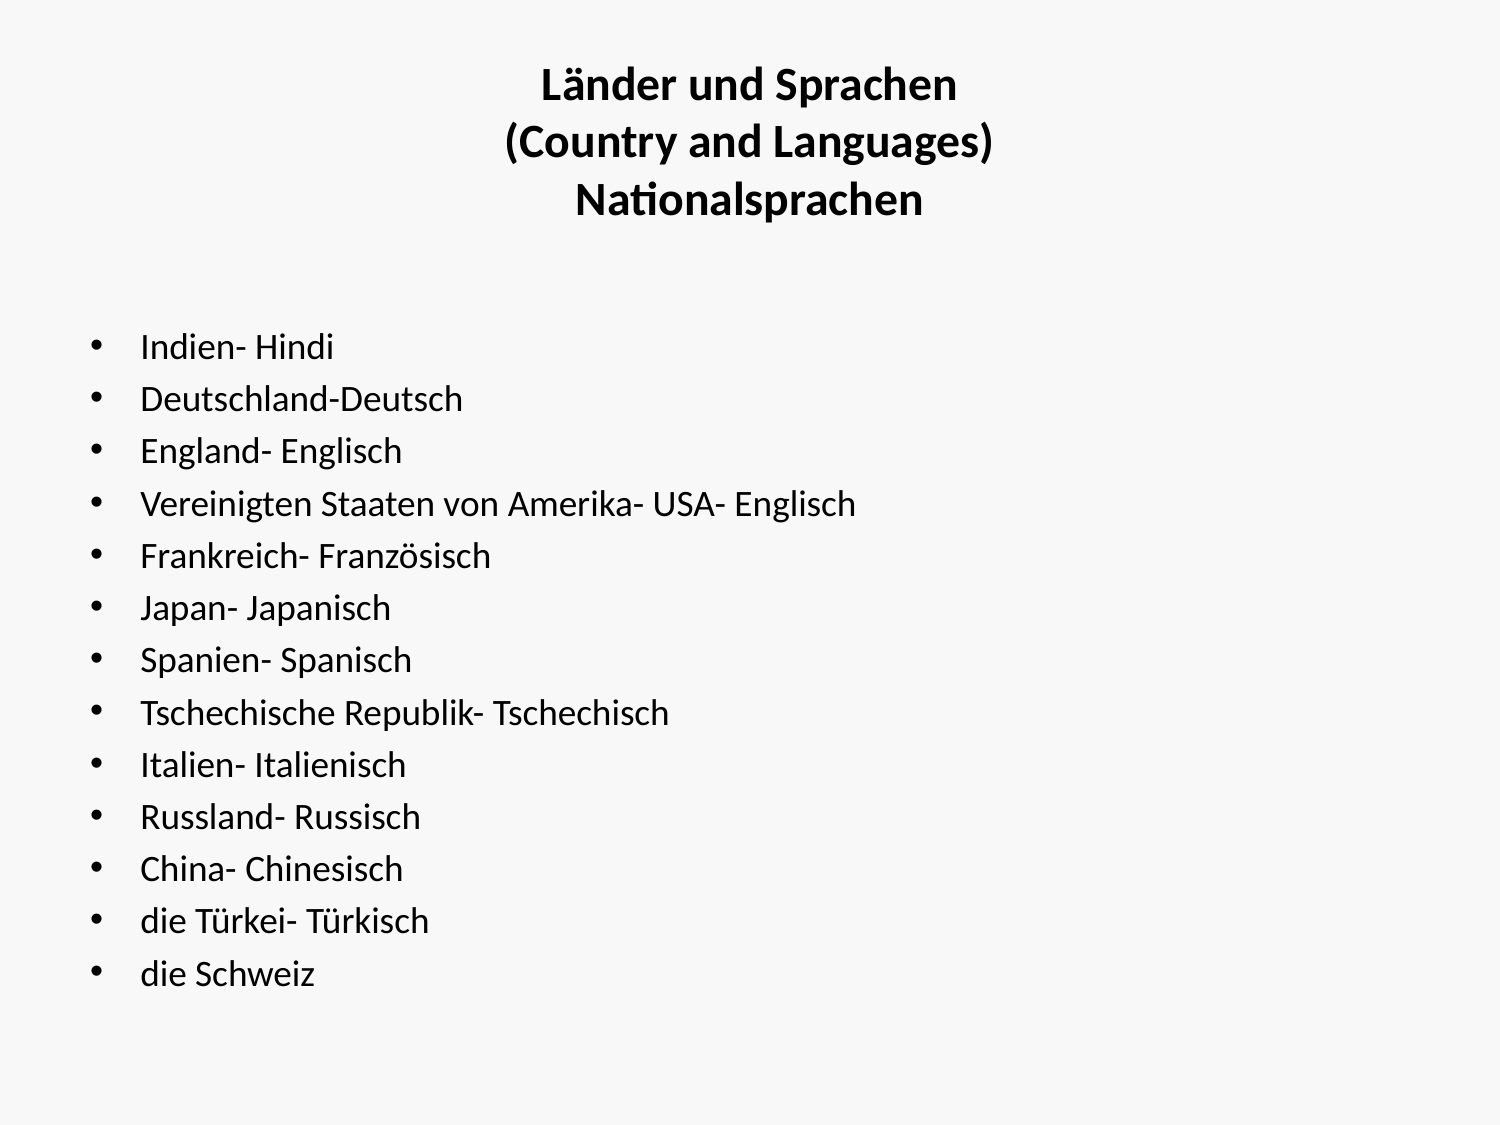

# Länder und Sprachen (Country and Languages) Nationalsprachen

Indien- Hindi
Deutschland-Deutsch
England- Englisch
Vereinigten Staaten von Amerika- USA- Englisch
Frankreich- Französisch
Japan- Japanisch
Spanien- Spanisch
Tschechische Republik- Tschechisch
Italien- Italienisch
Russland- Russisch
China- Chinesisch
die Türkei- Türkisch
die Schweiz